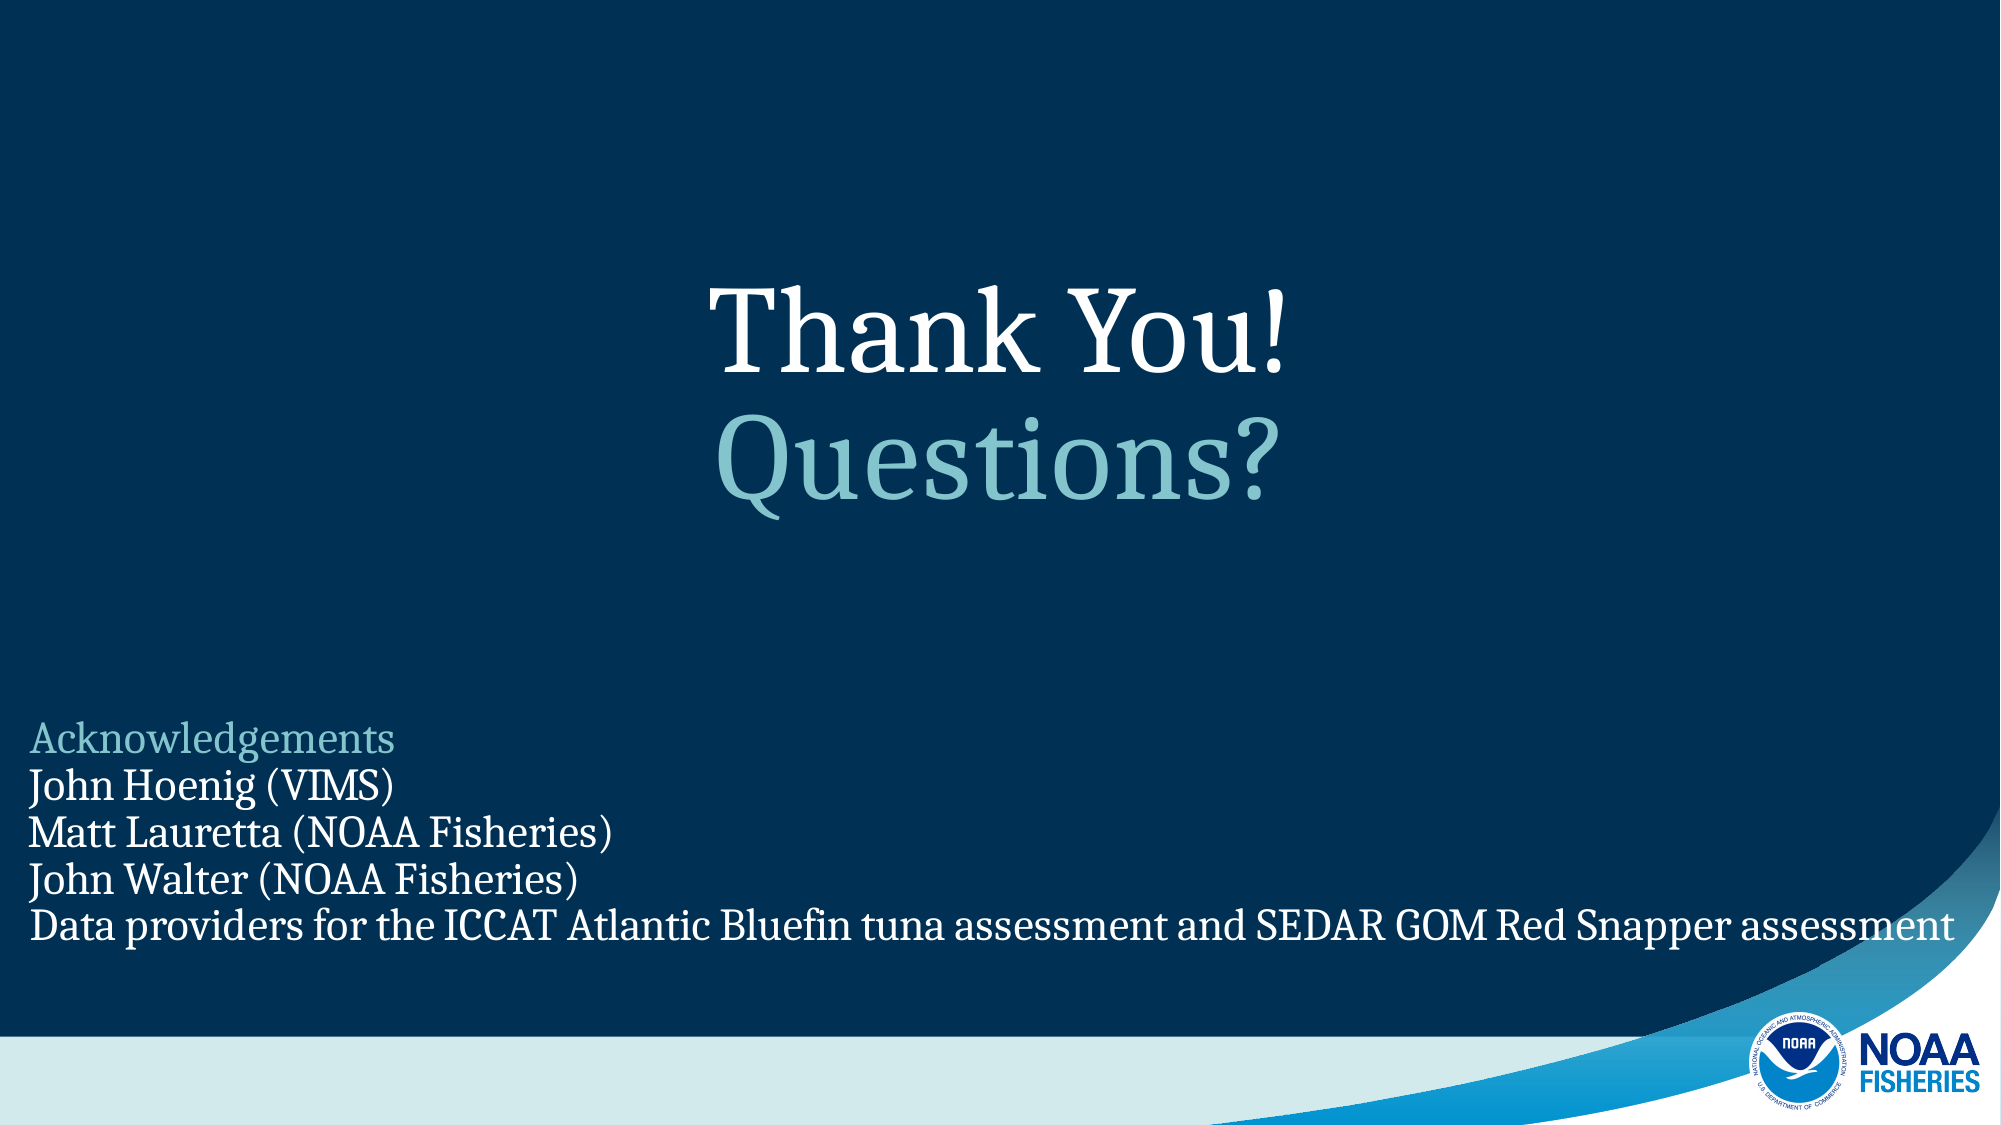

# Thank You! Questions?
Acknowledgements
John Hoenig (VIMS)
Matt Lauretta (NOAA Fisheries)
John Walter (NOAA Fisheries)
Data providers for the ICCAT Atlantic Bluefin tuna assessment and SEDAR GOM Red Snapper assessment